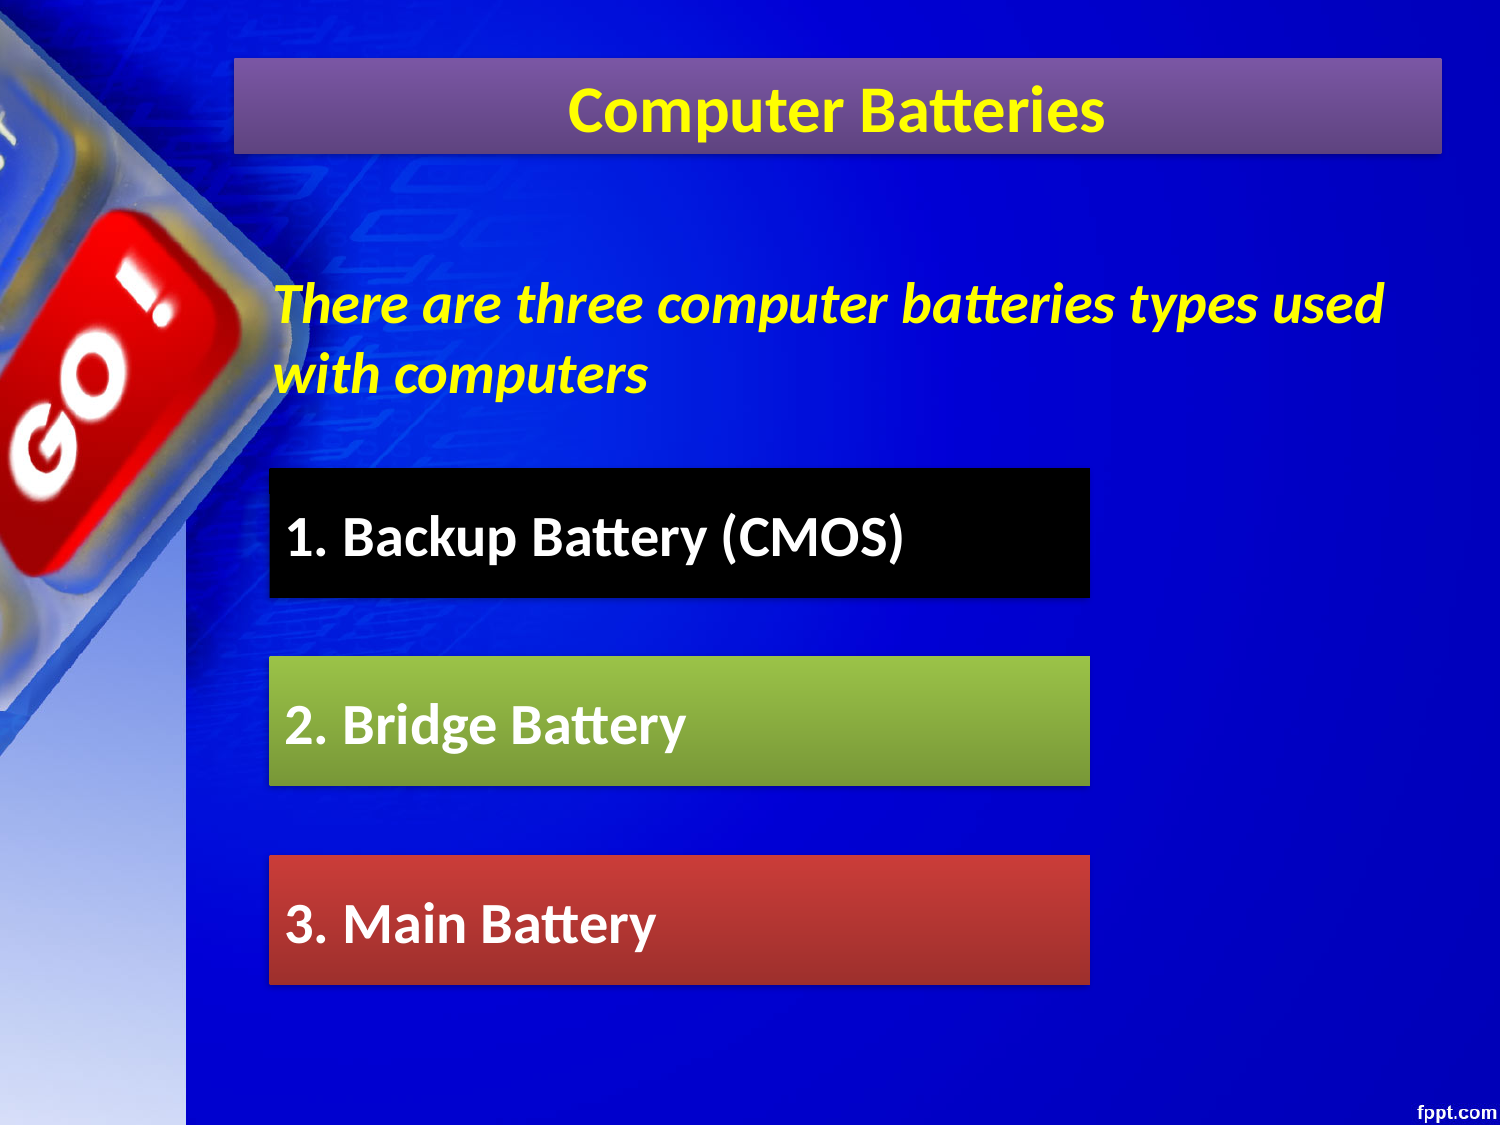

Computer Batteries
There are three computer batteries types used with computers
1. Backup Battery (CMOS)
2. Bridge Battery
3. Main Battery